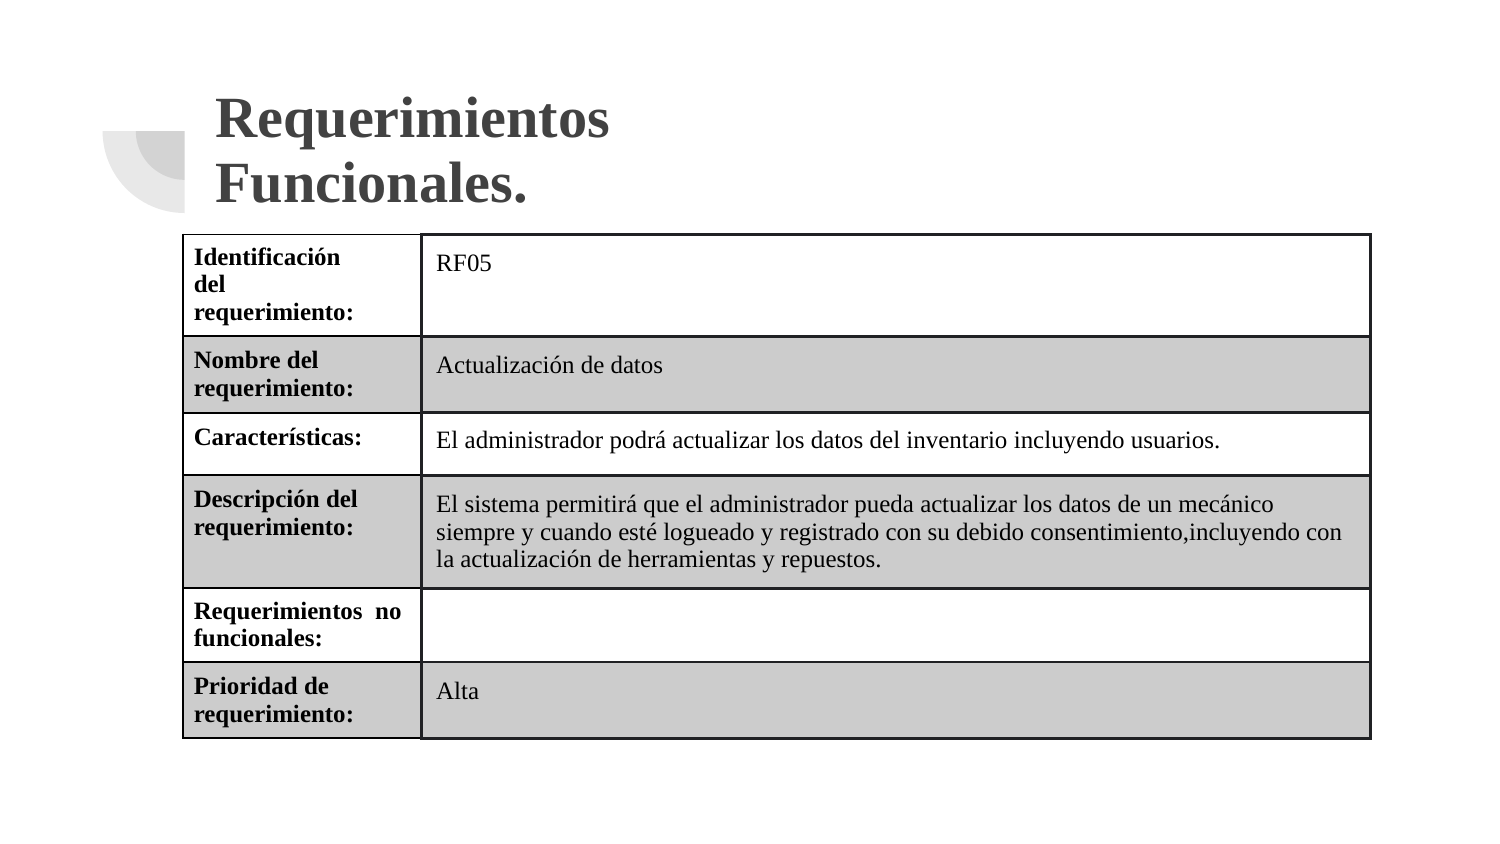

# Requerimientos
Funcionales.
| Identificación del requerimiento: | RF05 |
| --- | --- |
| Nombre del requerimiento: | Actualización de datos |
| Características: | El administrador podrá actualizar los datos del inventario incluyendo usuarios. |
| Descripción del requerimiento: | El sistema permitirá que el administrador pueda actualizar los datos de un mecánico siempre y cuando esté logueado y registrado con su debido consentimiento,incluyendo con la actualización de herramientas y repuestos. |
| Requerimientos no funcionales: |  |
| Prioridad de requerimiento: | Alta |